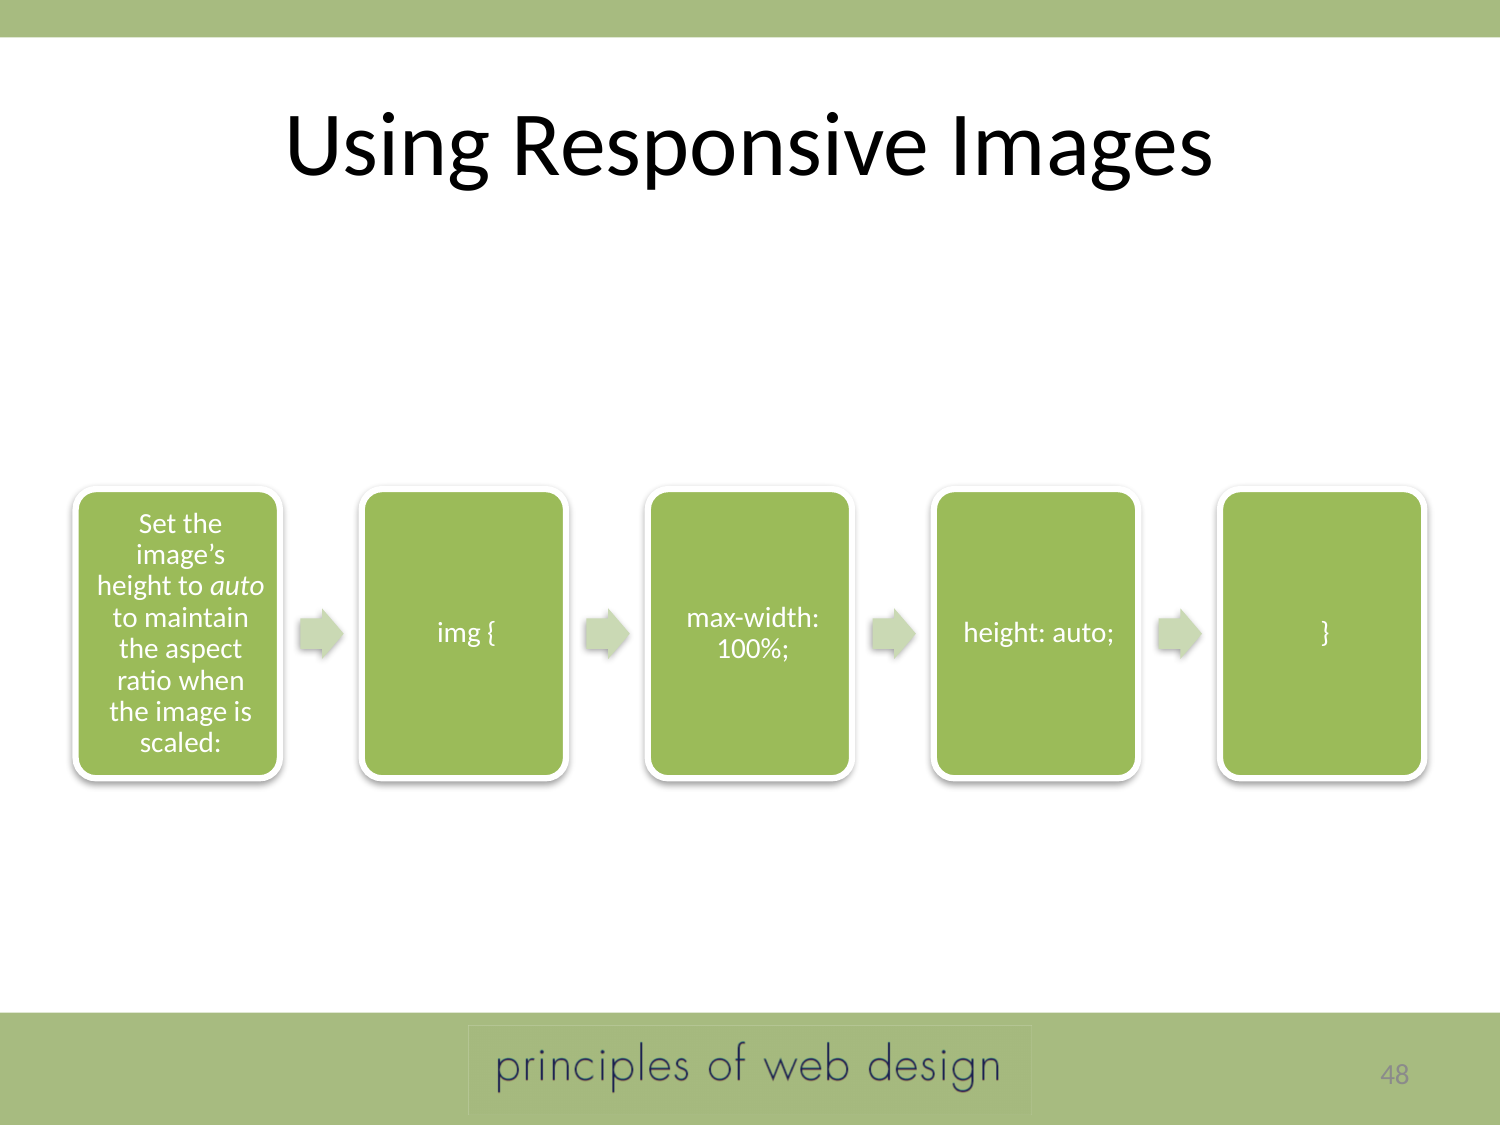

# Using Responsive Images
Set the image’s height to auto to maintain the aspect ratio when the image is scaled:

img {

max-width: 100%;

height: auto;

}
48